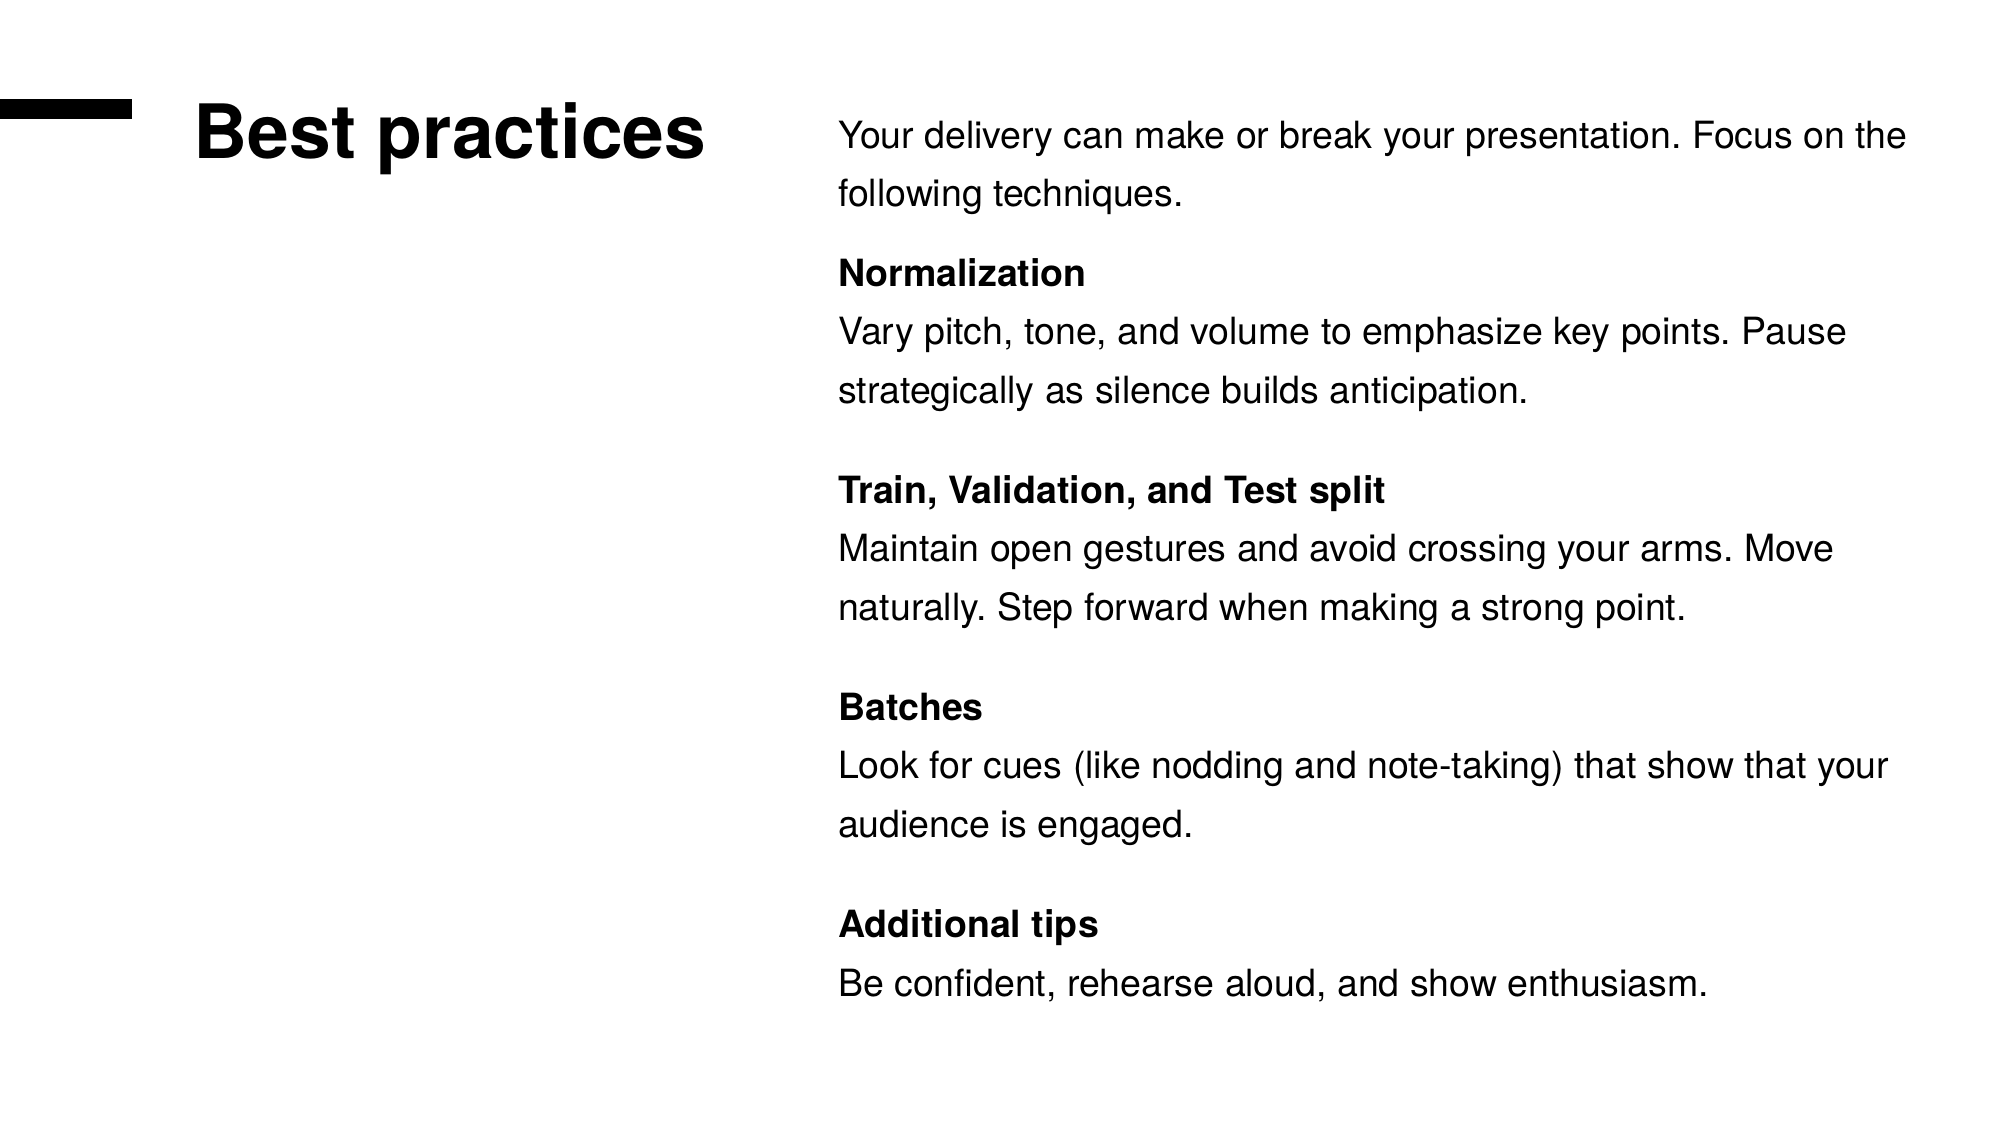

# Best practices
Your delivery can make or break your presentation. Focus on the following techniques.
Normalization
Vary pitch, tone, and volume to emphasize key points. Pause strategically as silence builds anticipation.
Train, Validation, and Test split
Maintain open gestures and avoid crossing your arms. Move naturally. Step forward when making a strong point.
Batches
Look for cues (like nodding and note-taking) that show that your audience is engaged.
Additional tips
Be confident, rehearse aloud, and show enthusiasm.